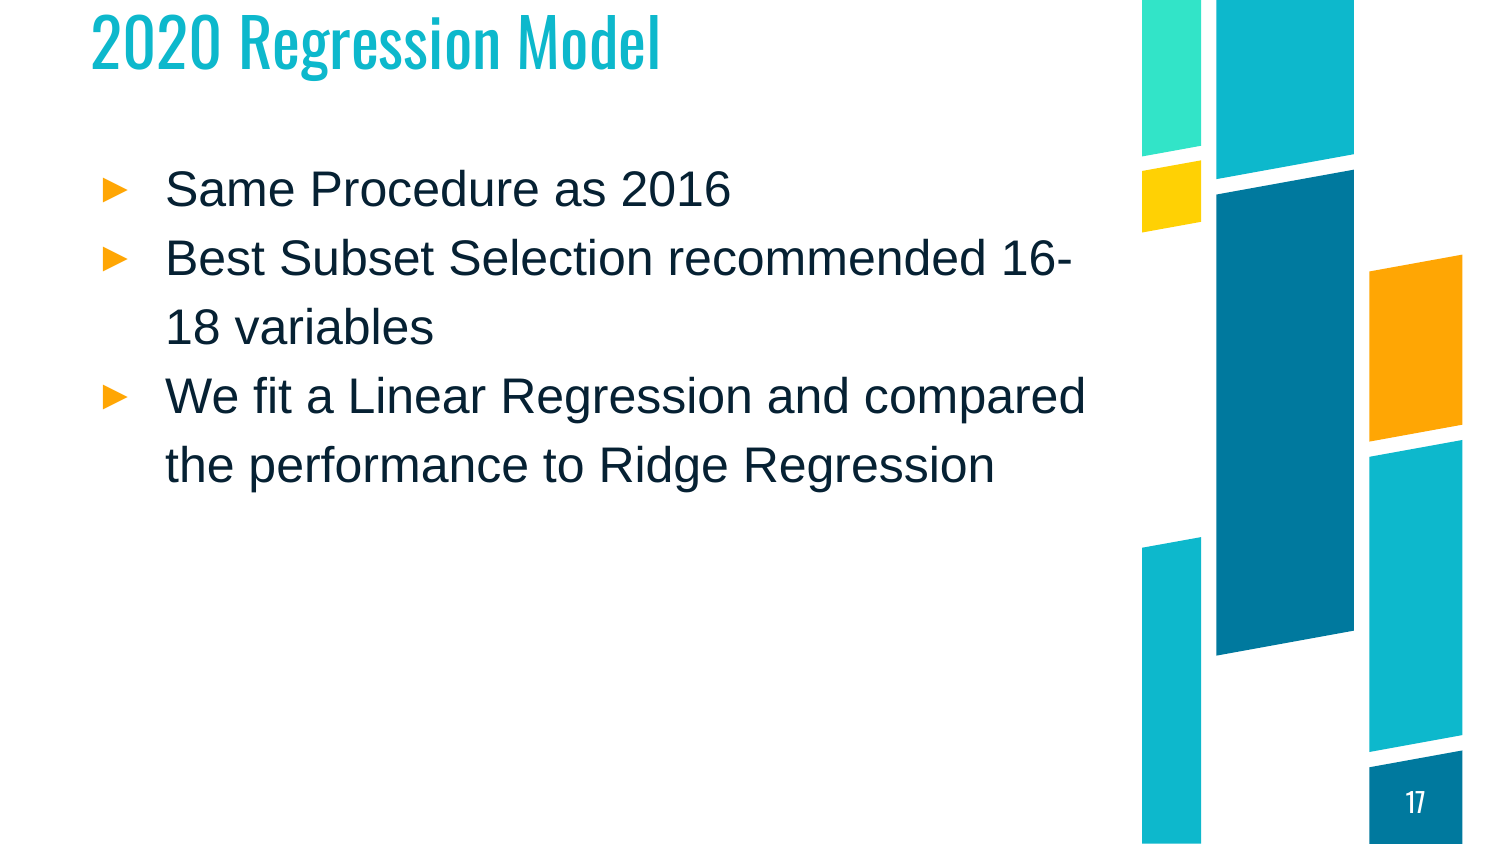

# 2020 Regression Model
Same Procedure as 2016
Best Subset Selection recommended 16-18 variables
We fit a Linear Regression and compared the performance to Ridge Regression

17